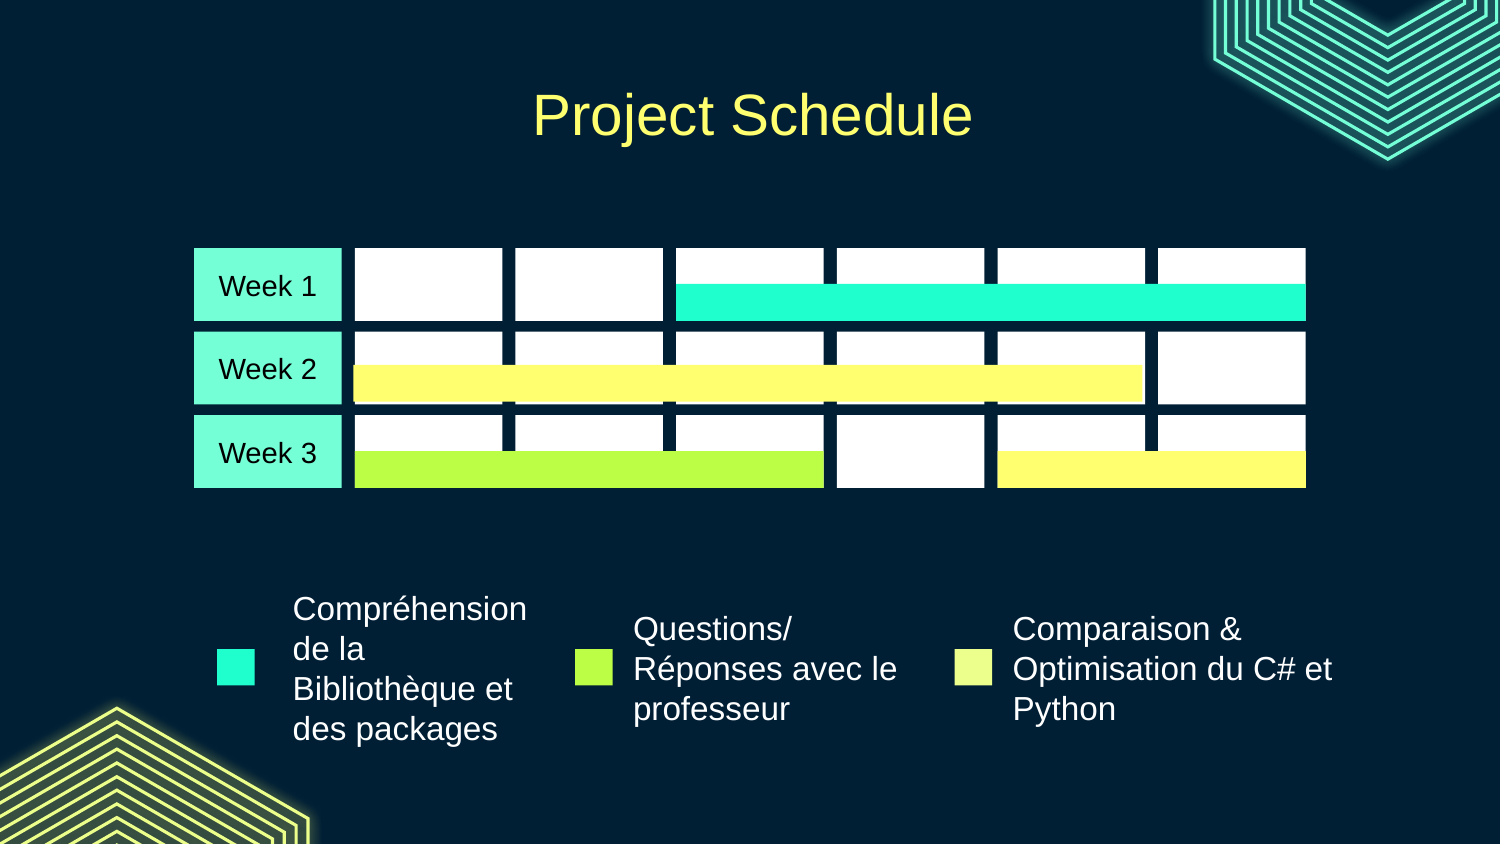

# Project Schedule
Week 1

Week 2

Week 3

Compréhension de la Bibliothèque et des packages
Questions/Réponses avec le professeur
Comparaison & Optimisation du C# et Python